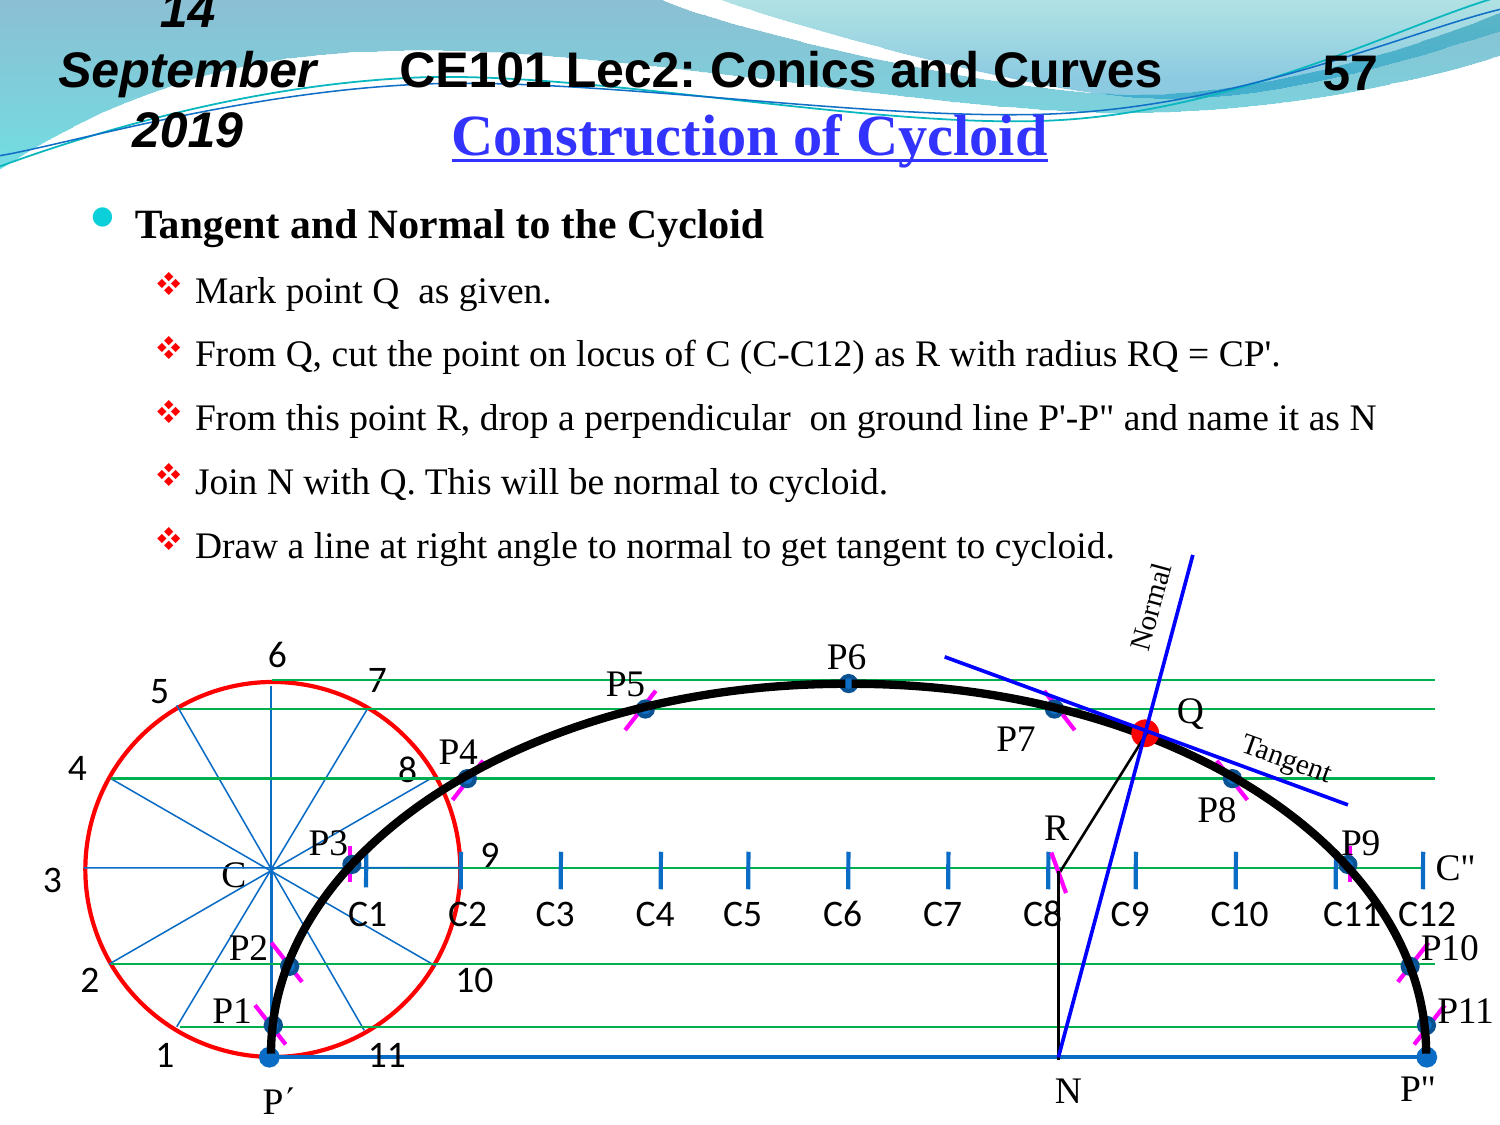

14 September 2019
CE101 Lec2: Conics and Curves
57
# Construction of Cycloid
Tangent and Normal to the Cycloid
Mark point Q  as given.
From Q, cut the point on locus of C (C-C12) as R with radius RQ = CP'.
From this point R, drop a perpendicular  on ground line P'-P" and name it as N
Join N with Q. This will be normal to cycloid.
Draw a line at right angle to normal to get tangent to cycloid.
Normal
6
P6
7
P5
5

Q

P8
P9

P10

P11

P7

P4
Tangent
4
8

R
P3
9
C"
C
3

C1
C2
C3
C4
C5
C6
C7
C8
C9
C10
C11
C12
P2
2
10

P1

1
11
P"
N
P′